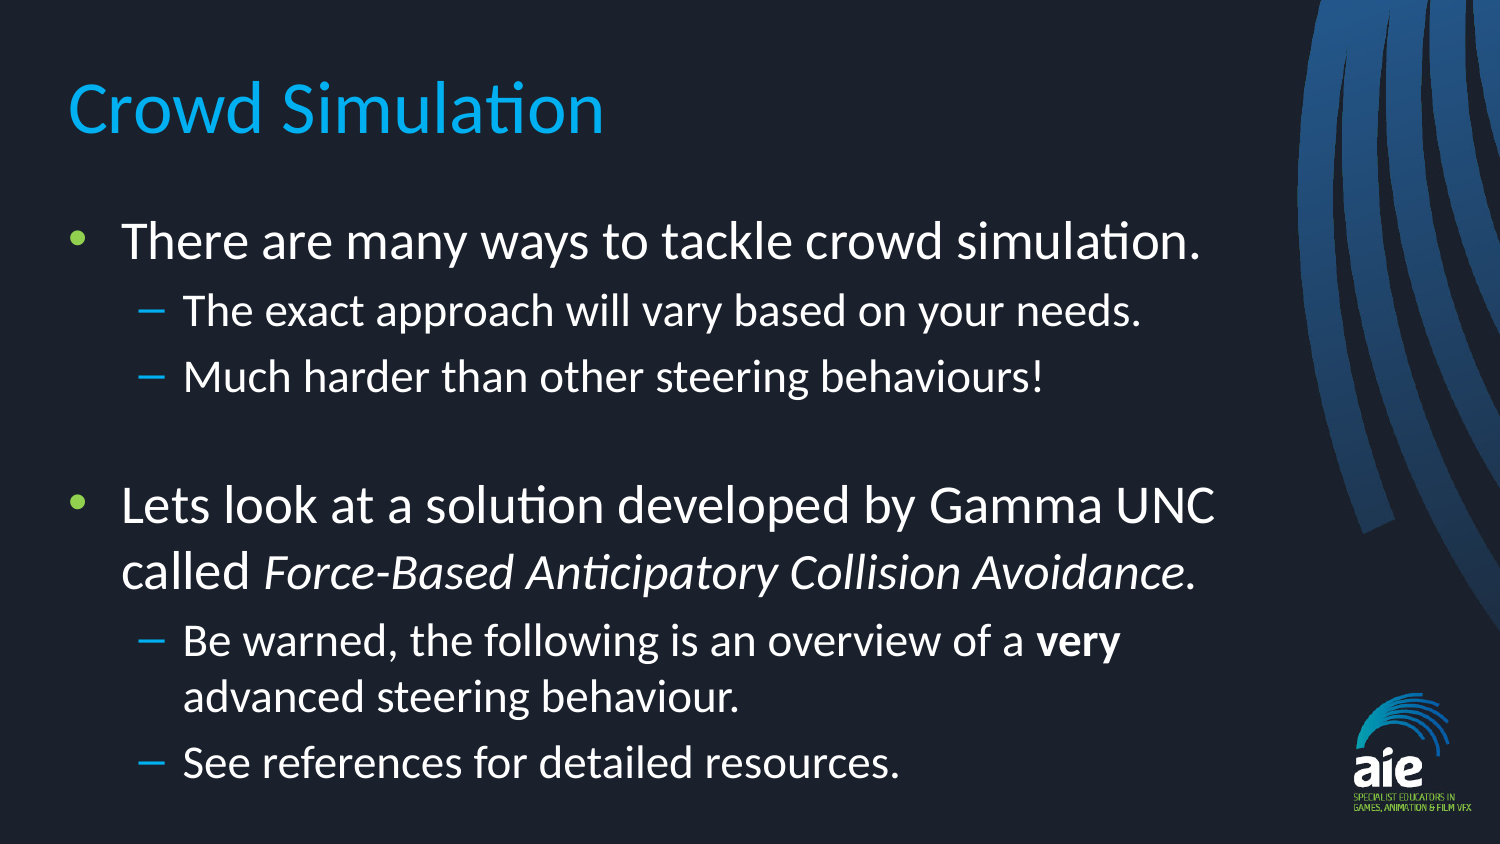

# Crowd Simulation
There are many ways to tackle crowd simulation.
The exact approach will vary based on your needs.
Much harder than other steering behaviours!
Lets look at a solution developed by Gamma UNC called Force-Based Anticipatory Collision Avoidance.
Be warned, the following is an overview of a very advanced steering behaviour.
See references for detailed resources.